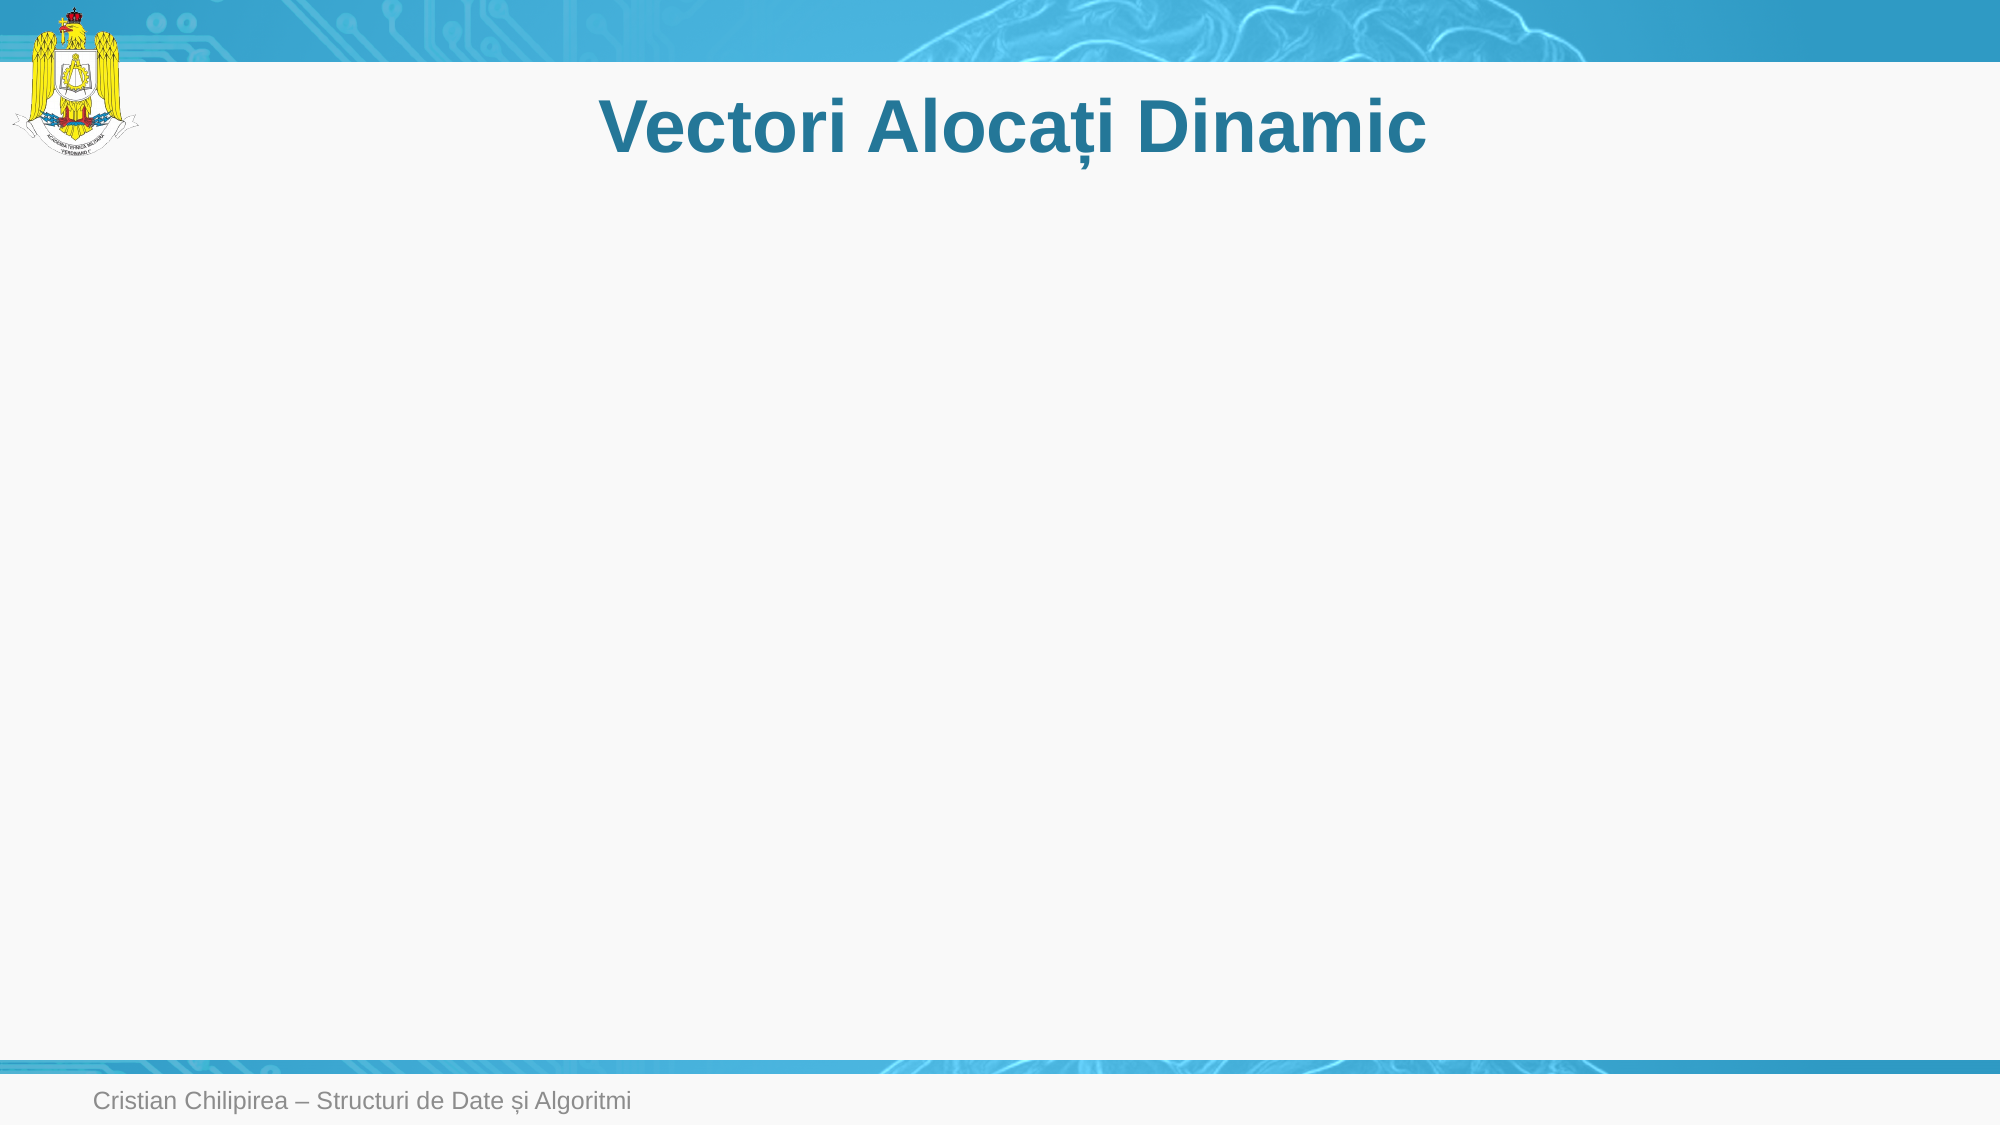

# Vectori Alocați Dinamic

Cristian Chilipirea – Structuri de Date și Algoritmi